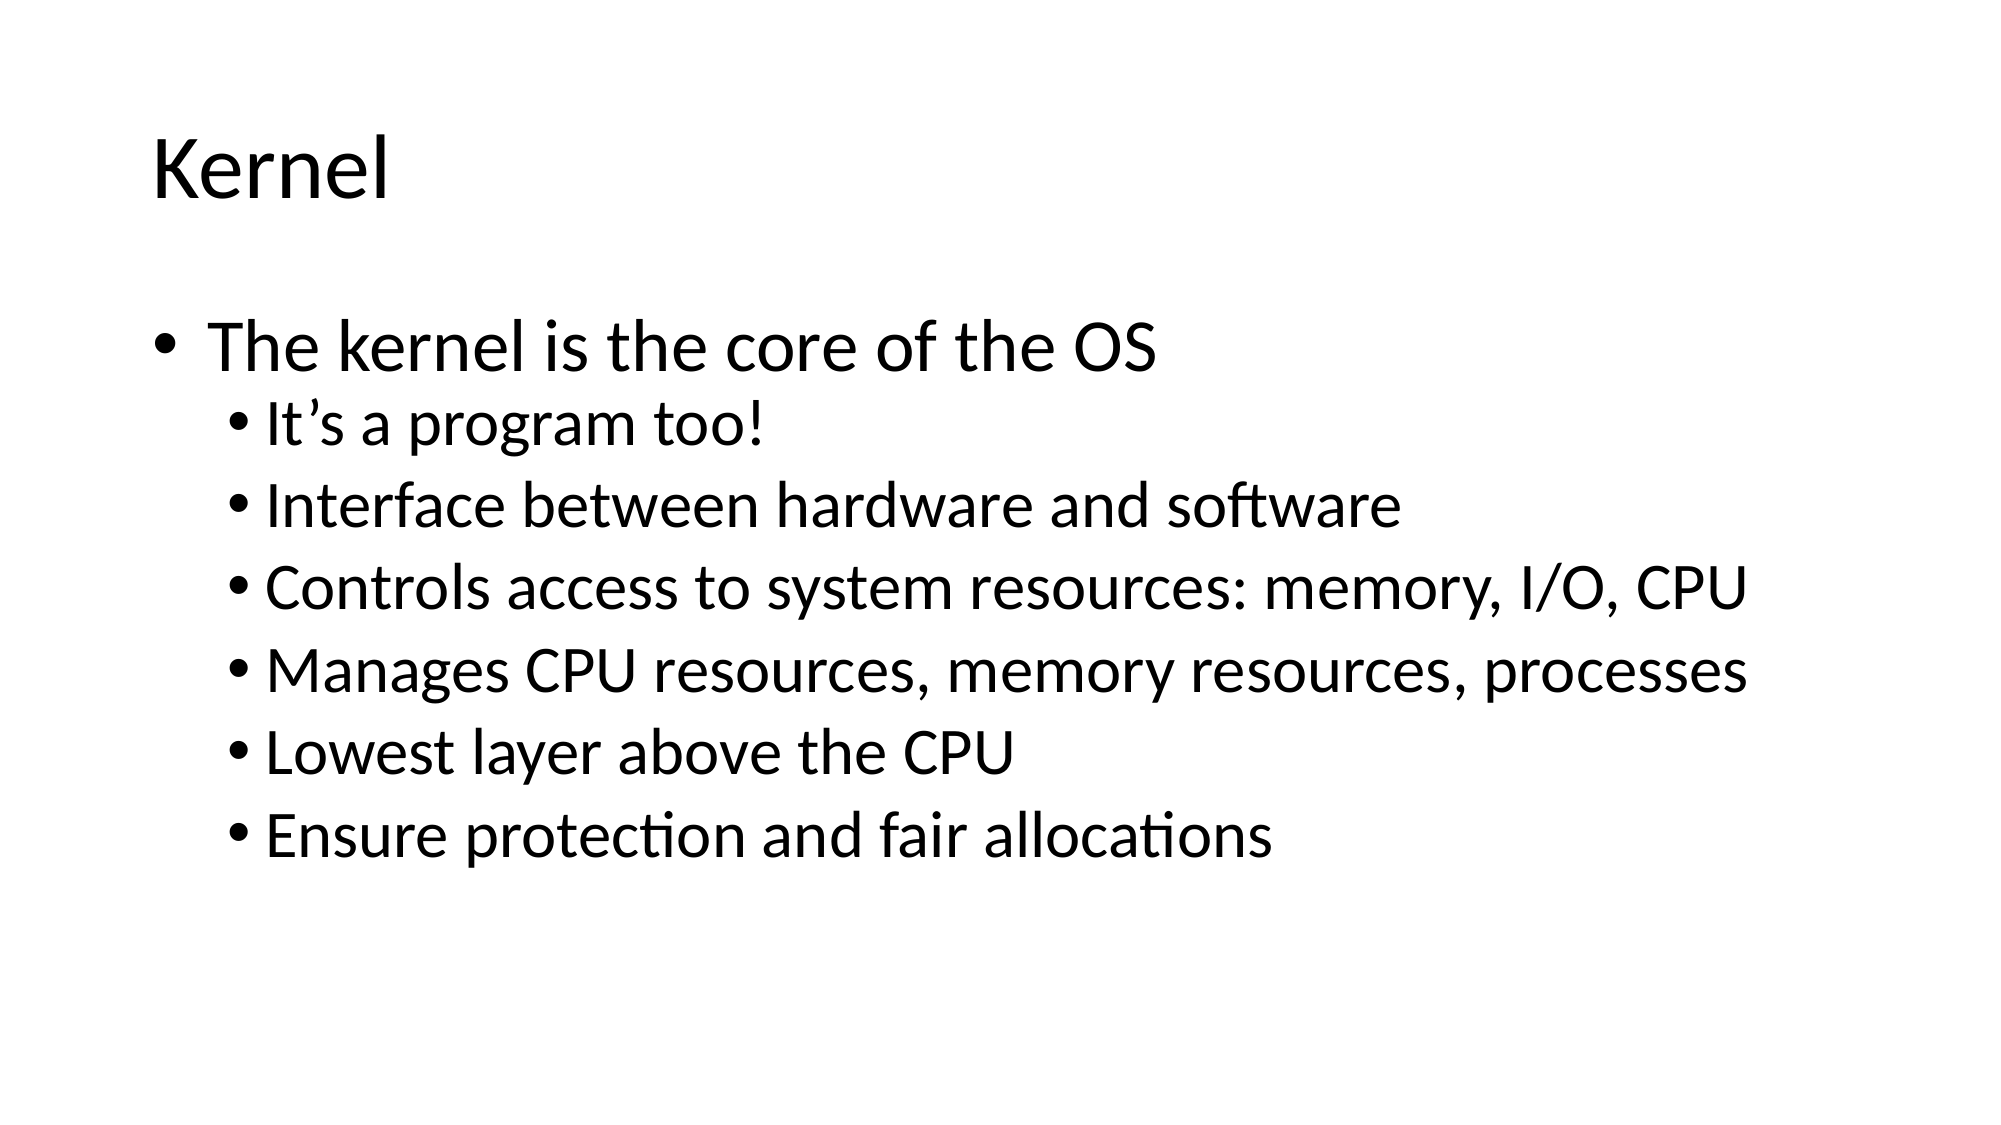

# Kernel
 The kernel is the core of the OS
It’s a program too!
Interface between hardware and software
Controls access to system resources: memory, I/O, CPU
Manages CPU resources, memory resources, processes
Lowest layer above the CPU
Ensure protection and fair allocations